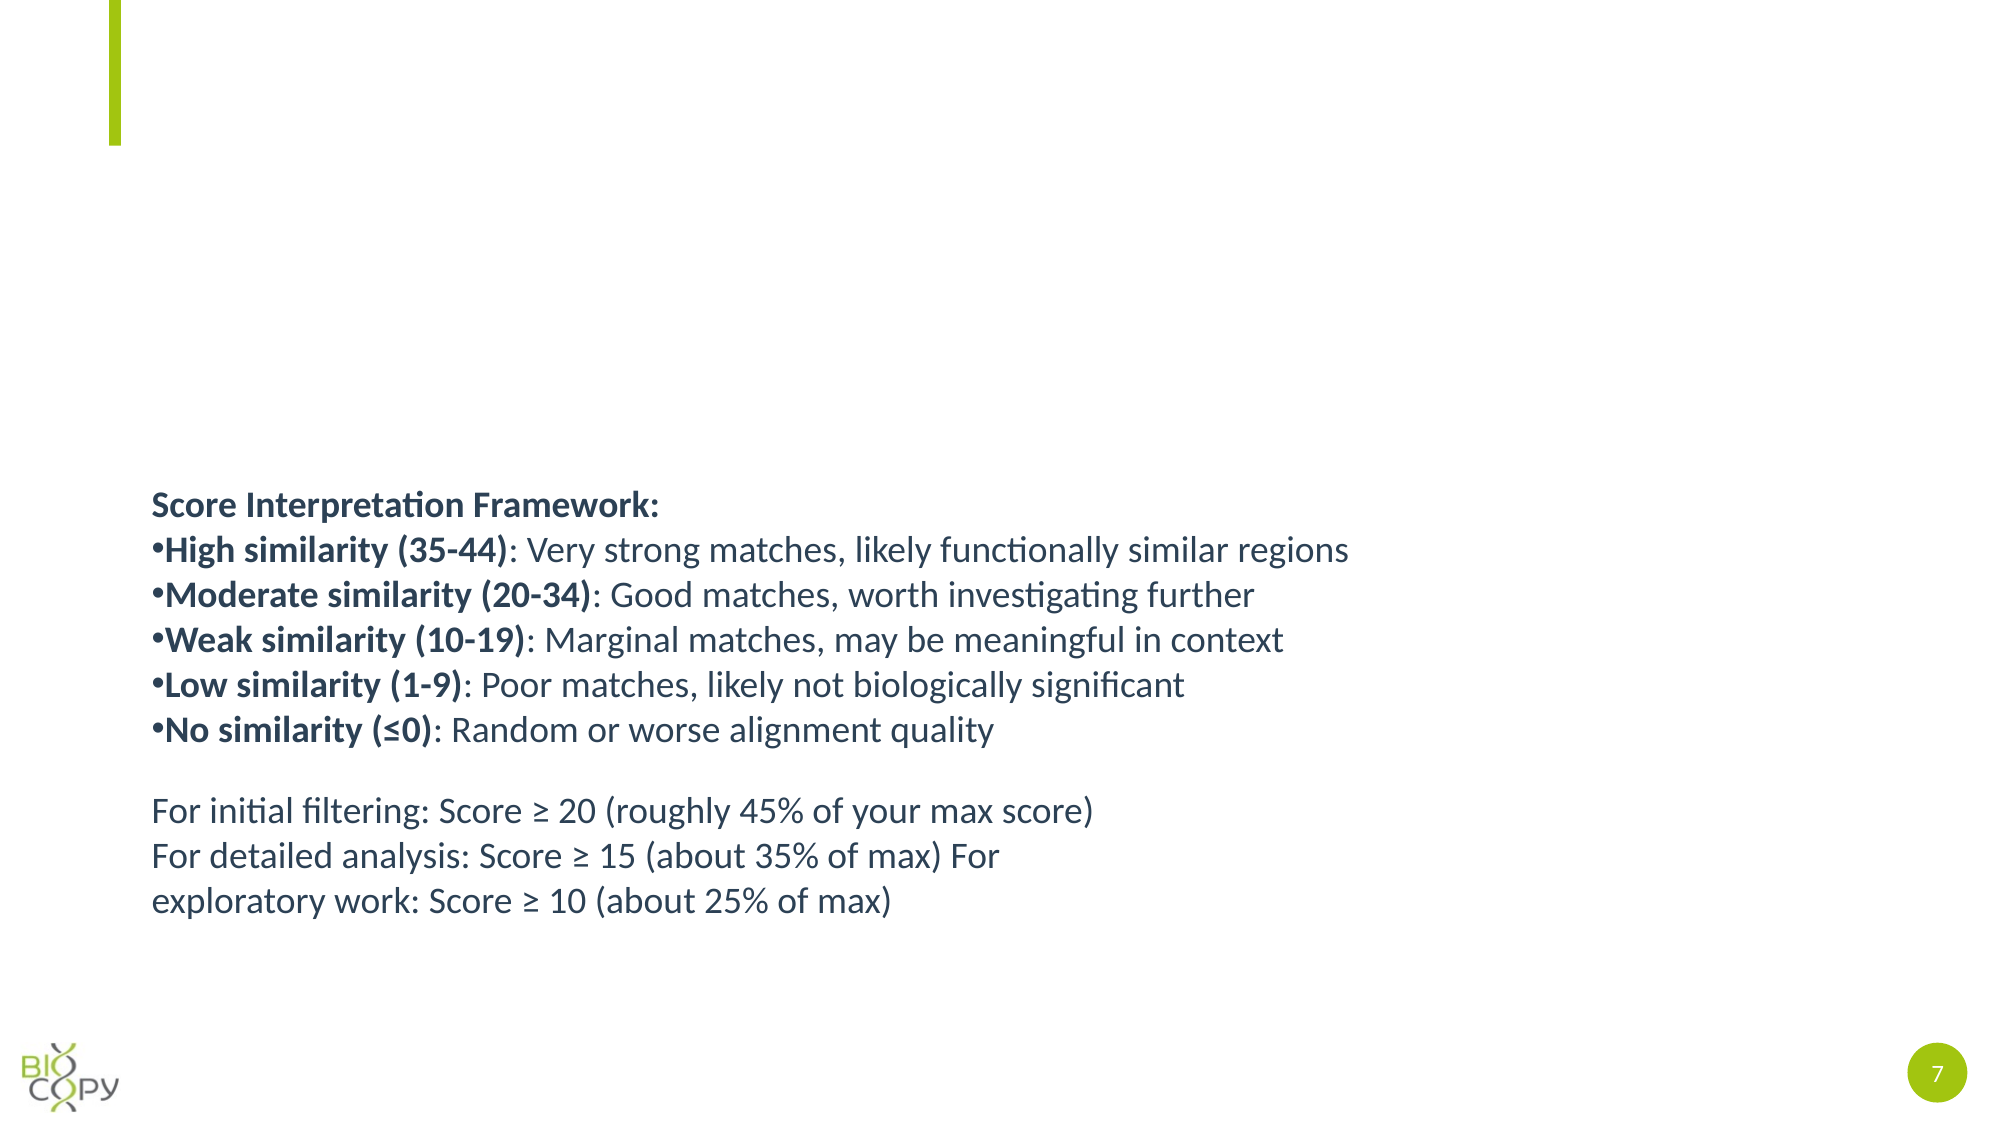

Score Interpretation Framework:
High similarity (35-44): Very strong matches, likely functionally similar regions
Moderate similarity (20-34): Good matches, worth investigating further
Weak similarity (10-19): Marginal matches, may be meaningful in context
Low similarity (1-9): Poor matches, likely not biologically significant
No similarity (≤0): Random or worse alignment quality
For initial filtering: Score ≥ 20 (roughly 45% of your max score) For detailed analysis: Score ≥ 15 (about 35% of max) For exploratory work: Score ≥ 10 (about 25% of max)

7